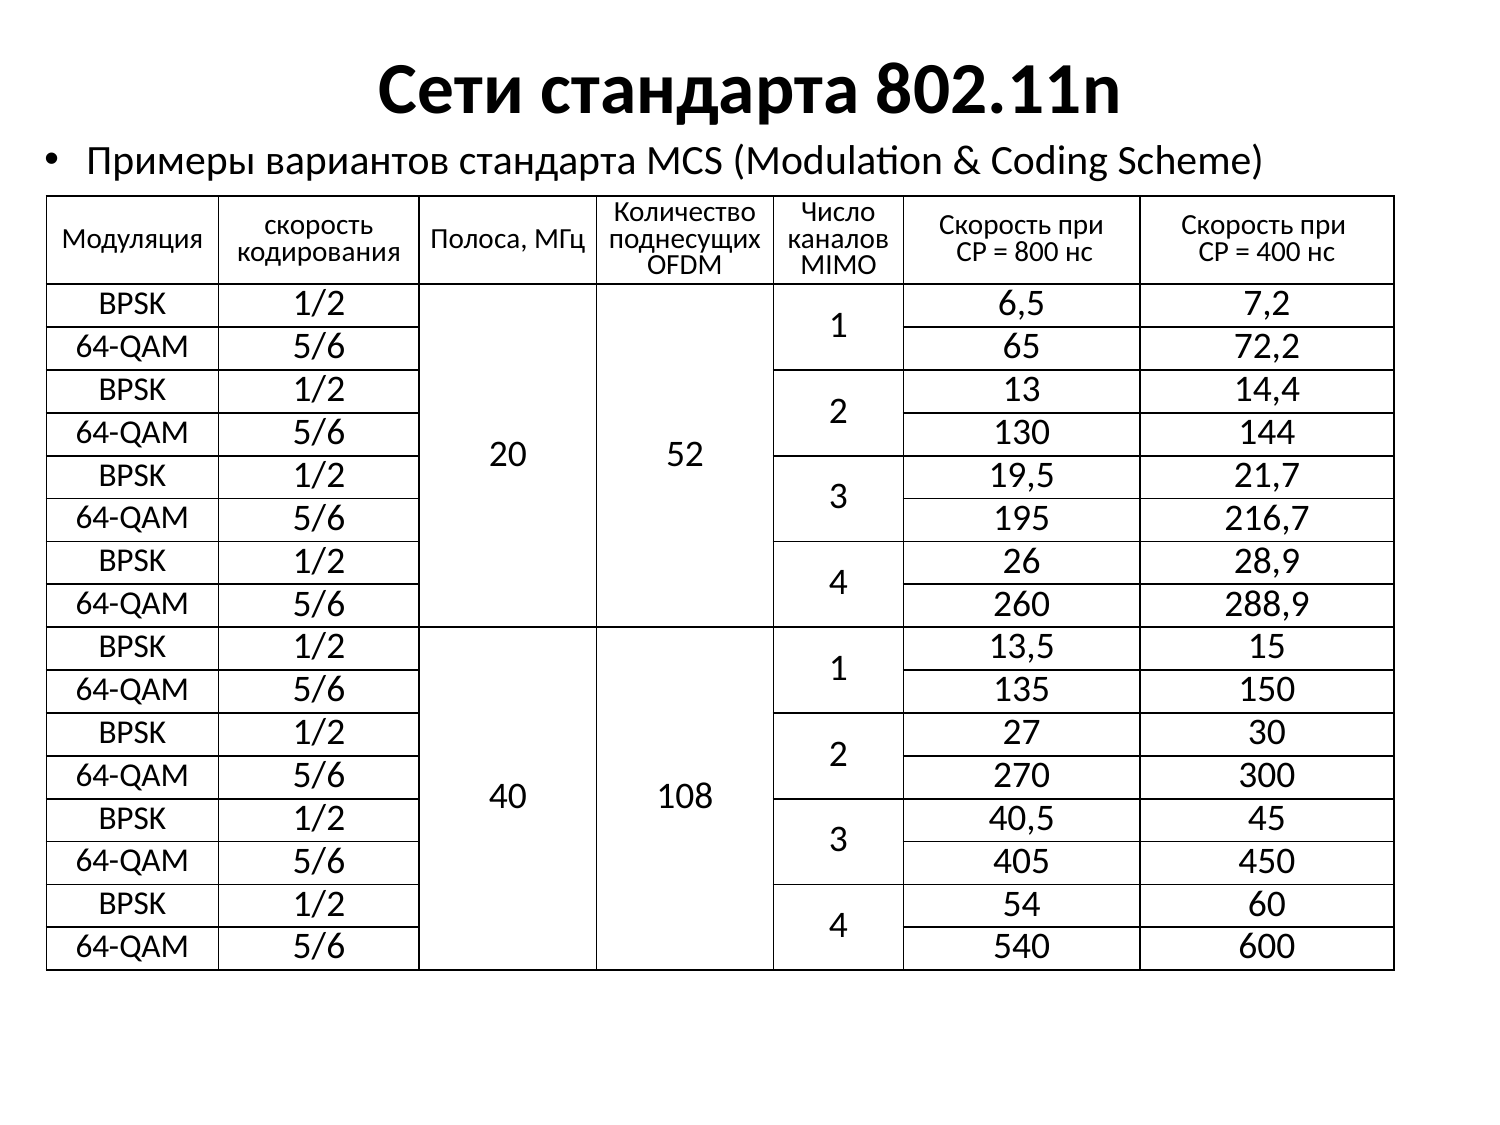

# Сети стандарта 802.11n
Примеры вариантов стандарта MCS (Modulation & Coding Scheme)
| Модуляция | скорость кодирования | Полоса, МГц | Количество поднесущих OFDM | Число каналов MIMO | Скорость при СР = 800 нс | Скорость при  СР = 400 нс |
| --- | --- | --- | --- | --- | --- | --- |
| BPSK | 1/2 | 20 | 52 | 1 | 6,5 | 7,2 |
| 64-QAM | 5/6 |  |  |  | 65 | 72,2 |
| BPSK | 1/2 |  |  | 2 | 13 | 14,4 |
| 64-QAM | 5/6 |  |  |  | 130 | 144 |
| BPSK | 1/2 |  |  | 3 | 19,5 | 21,7 |
| 64-QAM | 5/6 |  |  |  | 195 | 216,7 |
| BPSK | 1/2 |  |  | 4 | 26 | 28,9 |
| 64-QAM | 5/6 |  |  |  | 260 | 288,9 |
| BPSK | 1/2 | 40 | 108 | 1 | 13,5 | 15 |
| 64-QAM | 5/6 |  |  |  | 135 | 150 |
| BPSK | 1/2 |  |  | 2 | 27 | 30 |
| 64-QAM | 5/6 |  |  |  | 270 | 300 |
| BPSK | 1/2 |  |  | 3 | 40,5 | 45 |
| 64-QAM | 5/6 |  |  |  | 405 | 450 |
| BPSK | 1/2 |  |  | 4 | 54 | 60 |
| 64-QAM | 5/6 |  |  |  | 540 | 600 |